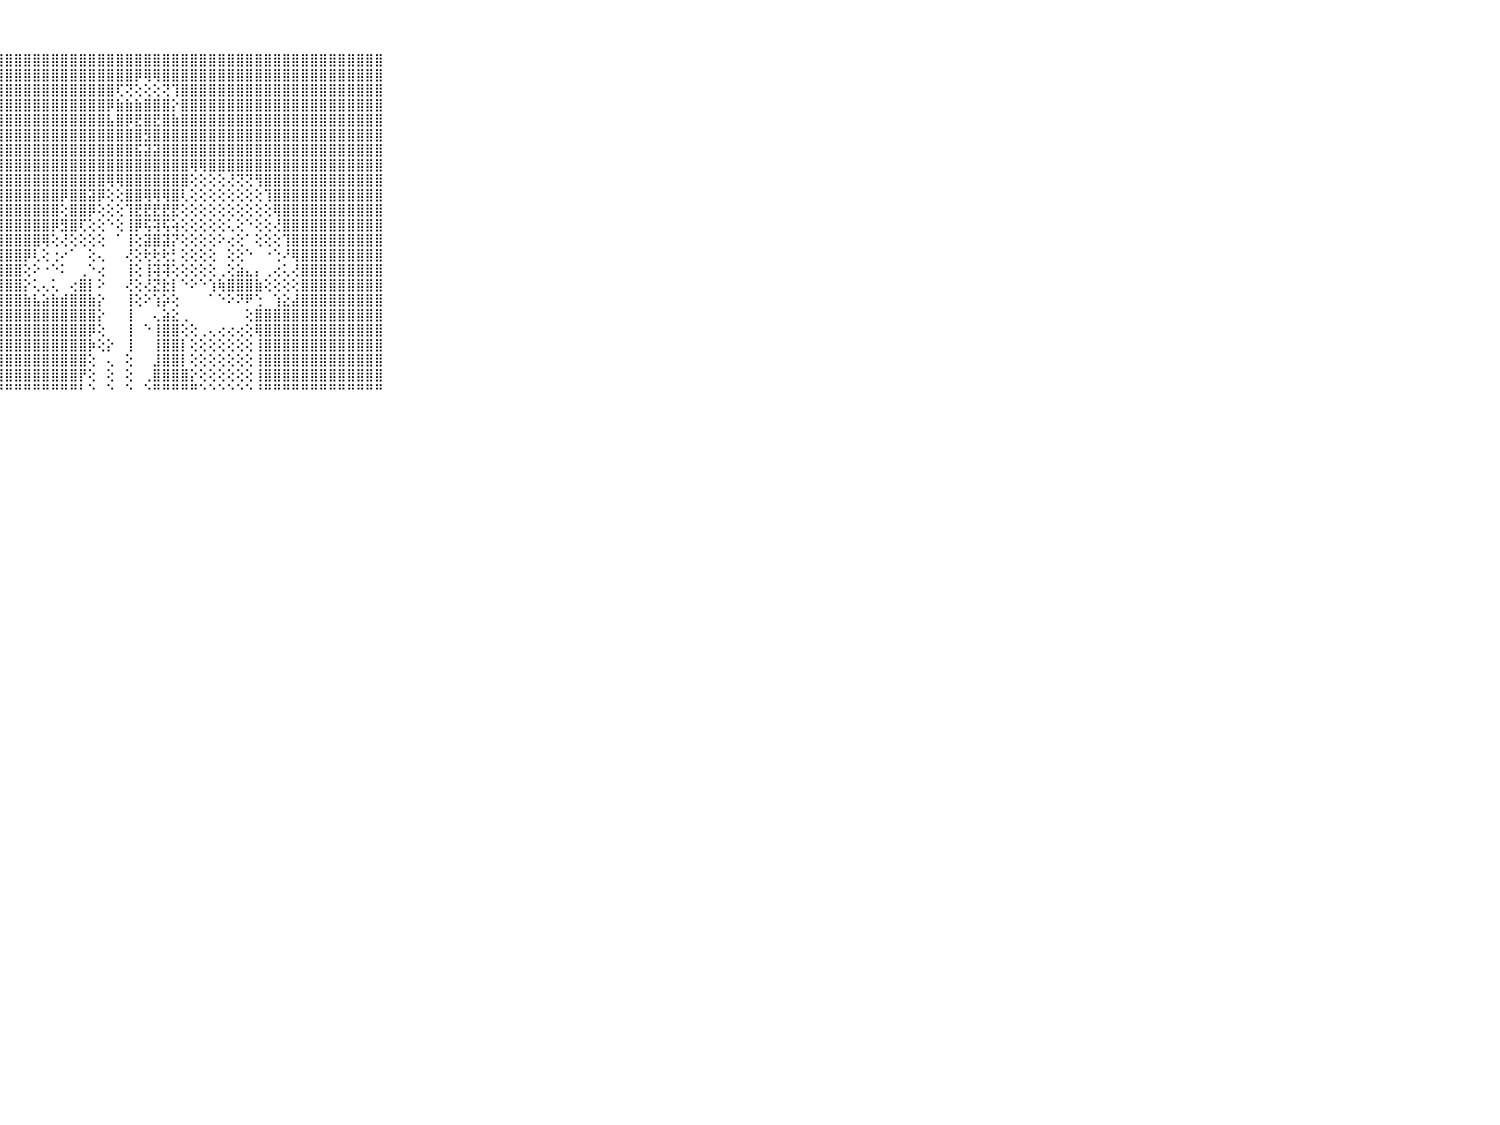

⠀⠀⠀⠀⠀⠀⠀⠀⠀⠀⠀⣿⣿⣿⣿⣿⣿⣿⣿⣿⣿⣿⣿⣿⣿⣿⣿⣿⣿⣿⣿⣿⣿⣿⣿⣿⣿⣿⣿⣿⣿⣿⣿⣿⣿⣿⣿⣿⣿⣿⣿⣿⣿⣿⣿⣿⣿⣿⣿⣿⣿⣿⣿⣿⣿⣿⣿⣿⣿⠀⠀⠀⠀⠀⠀⠀⠀⠀⠀⠀⠀
⠀⠀⠀⠀⠀⠀⠀⠀⠀⠀⠀⣿⣿⣿⣿⣿⣿⣿⣿⣿⣿⣿⣿⣿⣿⣿⣿⣿⣿⣿⣿⣿⣿⣿⣿⣿⣿⣿⣿⣿⣿⣿⡿⢿⢿⣿⣿⣿⣿⣿⣿⣿⣿⣿⣿⣿⣿⣿⣿⣿⣿⣿⣿⣿⣿⣿⣿⣿⣿⠀⠀⠀⠀⠀⠀⠀⠀⠀⠀⠀⠀
⠀⠀⠀⠀⠀⠀⠀⠀⠀⠀⠀⣿⣿⣿⣿⣿⣿⣿⣿⣿⣿⣿⣿⣿⣿⣿⣿⣿⣿⣿⣿⣿⣿⣿⣿⣿⣿⣿⣿⣿⢏⢝⢕⢕⢕⢝⢹⣿⣿⣿⣿⣿⣿⣿⣿⣿⣿⣿⣿⣿⣿⣿⣿⣿⣿⣿⣿⣿⣿⠀⠀⠀⠀⠀⠀⠀⠀⠀⠀⠀⠀
⠀⠀⠀⠀⠀⠀⠀⠀⠀⠀⠀⣿⣿⣿⣿⣿⣿⣿⣿⣿⣿⣿⣿⣿⣿⣿⣿⣿⣿⣿⣿⣿⣿⣿⣿⣿⣿⣿⣿⡿⣷⣷⣷⣿⣿⣿⡕⣿⣿⣿⣿⣿⣿⣿⣿⣿⣿⣿⣿⣿⣿⣿⣿⣿⣿⣿⣿⣿⣿⠀⠀⠀⠀⠀⠀⠀⠀⠀⠀⠀⠀
⠀⠀⠀⠀⠀⠀⠀⠀⠀⠀⠀⣿⣿⣿⣿⣿⣿⣿⣿⣿⣿⣿⣿⣿⣿⣿⣿⣿⣿⣿⣿⣿⣿⣿⣿⣿⣿⣿⣿⣧⣿⡿⣟⣿⣟⣿⣷⣿⣿⣿⣿⣿⣿⣿⣿⣿⣿⣿⣿⣿⣿⣿⣿⣿⣿⣿⣿⣿⣿⠀⠀⠀⠀⠀⠀⠀⠀⠀⠀⠀⠀
⠀⠀⠀⠀⠀⠀⠀⠀⠀⠀⠀⣿⣿⣿⣿⣿⣿⣿⣿⣿⣿⣿⣿⣿⣿⣿⣿⣿⣿⣿⣿⣿⣿⣿⣿⣿⣿⣿⣿⣿⣿⣿⣿⣻⣿⣿⣿⣿⣿⣿⣿⣿⣿⣿⣿⣿⣿⣿⣿⣿⣿⣿⣿⣿⣿⣿⣿⣿⣿⠀⠀⠀⠀⠀⠀⠀⠀⠀⠀⠀⠀
⠀⠀⠀⠀⠀⠀⠀⠀⠀⠀⠀⣿⣿⣿⣿⣿⣿⣿⣿⣿⣿⣿⣿⣿⣿⣿⣿⣿⣿⣿⣿⣿⣿⣿⣿⣿⣿⣿⣿⣿⣿⣿⣯⣽⣽⣿⣿⣿⣿⣿⣿⣿⣿⣿⣿⣿⣿⣿⣿⣿⣿⣿⣿⣿⣿⣿⣿⣿⣿⠀⠀⠀⠀⠀⠀⠀⠀⠀⠀⠀⠀
⠀⠀⠀⠀⠀⠀⠀⠀⠀⠀⠀⣿⣿⣿⣿⣿⣿⣿⣿⣿⣿⣿⣿⣿⣿⣿⣿⣿⣿⣿⣿⣿⣿⣿⣿⣿⣿⣿⣿⣿⣿⣿⣿⣿⣿⣿⣿⣿⢿⢿⣿⣿⣿⣿⣿⣿⣿⣿⣿⣿⣿⣿⣿⣿⣿⣿⣿⣿⣿⠀⠀⠀⠀⠀⠀⠀⠀⠀⠀⠀⠀
⠀⠀⠀⠀⠀⠀⠀⠀⠀⠀⠀⣿⣿⣿⣿⣿⣿⣿⣿⣿⣿⣿⣿⣿⣿⣿⣿⣿⣿⣿⣿⣿⣿⣿⣿⣿⣿⣿⣿⢿⢿⣿⣿⣿⣿⣿⣿⣿⢕⢕⢕⢕⢜⢝⢝⢻⣿⣿⣿⣿⣿⣿⣿⣿⣿⣿⣿⣿⣿⠀⠀⠀⠀⠀⠀⠀⠀⠀⠀⠀⠀
⠀⠀⠀⠀⠀⠀⠀⠀⠀⠀⠀⣿⣿⣿⣿⣿⣿⣿⣿⣿⣿⣿⣿⣿⣿⣿⣿⣿⣿⣿⣿⣿⣿⣿⡿⣿⣿⣽⡿⢕⢕⣿⣿⢿⢿⢿⣿⢇⢕⢕⢕⢕⢕⢕⢕⢕⢹⣿⣿⣿⣿⣿⣿⣿⣿⣿⣿⣿⣿⠀⠀⠀⠀⠀⠀⠀⠀⠀⠀⠀⠀
⠀⠀⠀⠀⠀⠀⠀⠀⠀⠀⠀⣿⣿⣿⣿⣿⣿⣿⣿⣿⣿⣿⣿⣿⣿⣿⣿⣿⣿⣿⣿⣿⣿⣿⢕⣿⣿⡿⢕⢕⢕⢹⣟⣟⣟⣟⣟⢕⢕⢕⢕⢕⢕⢕⢕⢕⢕⢿⣿⣿⣿⣿⣿⣿⣿⣿⣿⣿⣿⠀⠀⠀⠀⠀⠀⠀⠀⠀⠀⠀⠀
⠀⠀⠀⠀⠀⠀⠀⠀⠀⠀⠀⣿⣿⣿⣿⣿⣿⣿⣿⣿⣿⣿⣿⣿⣿⣿⣿⣿⣿⣿⣿⣿⣿⡿⣻⣿⢏⢕⢕⠑⢕⢸⡿⢯⢽⢯⢵⢕⢕⢕⢕⢕⢅⢕⠑⢕⢕⢜⣿⣿⣿⣿⣿⣿⣿⣿⣿⣿⣿⠀⠀⠀⠀⠀⠀⠀⠀⠀⠀⠀⠀
⠀⠀⠀⠀⠀⠀⠀⠀⠀⠀⠀⣿⣿⣿⣿⣿⣿⣿⣿⣿⣿⣿⣿⣿⣿⣿⣿⣿⣿⣿⣿⣿⢿⢕⢜⢕⢕⢕⢕⠀⠁⢸⢕⣽⣿⣽⡝⢕⢕⢕⢕⠕⢔⢕⠁⢕⢕⢕⢹⣿⣿⣿⣿⣿⣿⣿⣿⣿⣿⠀⠀⠀⠀⠀⠀⠀⠀⠀⠀⠀⠀
⠀⠀⠀⠀⠀⠀⠀⠀⠀⠀⠀⣿⣿⣿⣿⣿⣿⣿⣿⣿⣿⣿⣿⣿⣿⣿⣿⣿⣿⣿⡿⢇⢕⢐⠔⠁⠀⢕⢄⠀⠀⢜⢕⢗⢗⢗⡃⢕⢕⢕⢕⠀⢕⢕⠑⠀⠐⢑⠜⢿⣿⣿⣿⣿⣿⣿⣿⣿⣿⠀⠀⠀⠀⠀⠀⠀⠀⠀⠀⠀⠀
⠀⠀⠀⠀⠀⠀⠀⠀⠀⠀⠀⣿⣿⣿⣿⣿⣿⣿⣿⣿⣿⣿⣿⣿⣿⣿⣿⣿⣿⣿⢕⠕⠐⠑⠅⠀⢀⠑⢔⠀⠀⢸⢕⢸⢽⢽⢕⢕⢕⢕⢕⢀⢕⣵⣄⡄⢀⢔⢅⢜⣿⣿⣿⣿⣿⣿⣿⣿⣿⠀⠀⠀⠀⠀⠀⠀⠀⠀⠀⠀⠀
⠀⠀⠀⠀⠀⠀⠀⠀⠀⠀⠀⣿⣿⣿⣿⣿⣿⣿⣿⣿⣿⣿⣿⣿⣿⣿⣿⣿⣿⣿⡕⢅⢄⢅⠀⢔⣿⡇⠕⠀⠀⢜⢕⢜⣝⣗⡇⠑⠕⠑⢱⢷⣿⣿⣿⣷⢕⢕⢕⢕⣿⣿⣿⣿⣿⣿⣿⣿⣿⠀⠀⠀⠀⠀⠀⠀⠀⠀⠀⠀⠀
⠀⠀⠀⠀⠀⠀⠀⠀⠀⠀⠀⣿⣿⣿⣿⣿⣿⣿⣿⣿⣿⣿⣿⣿⣿⣿⣿⣿⣿⣿⣷⣧⣵⣷⣾⣿⣿⣷⡕⠀⠀⢸⢕⠕⢱⡵⢕⠀⠀⠀⠁⠑⠕⠝⠟⢑⠀⢱⣕⣼⣿⣿⣿⣿⣿⣿⣿⣿⣿⠀⠀⠀⠀⠀⠀⠀⠀⠀⠀⠀⠀
⠀⠀⠀⠀⠀⠀⠀⠀⠀⠀⠀⣿⣿⣿⣿⣿⣿⣿⣿⣿⣿⣿⣿⣿⣿⣿⣿⣿⣿⣿⣿⣿⣿⣿⣿⣿⣿⣿⡕⠀⠀⢸⠀⠀⢄⣵⣕⢀⠀⠀⠀⠀⠀⠀⢕⣿⣿⣿⣿⣿⣿⣿⣿⣿⣿⣿⣿⣿⣿⠀⠀⠀⠀⠀⠀⠀⠀⠀⠀⠀⠀
⠀⠀⠀⠀⠀⠀⠀⠀⠀⠀⠀⣿⣿⣿⣿⣿⣿⣿⣿⣿⣿⣿⣿⣿⣿⣿⣿⣿⣿⣿⣿⣿⣿⣿⣿⣿⣿⡿⢕⠀⠀⢸⠀⠑⢸⣿⣿⢕⢕⢀⢄⢔⢔⢔⢕⢿⣿⣿⣿⣿⣿⣿⣿⣿⣿⣿⣿⣿⣿⠀⠀⠀⠀⠀⠀⠀⠀⠀⠀⠀⠀
⠀⠀⠀⠀⠀⠀⠀⠀⠀⠀⠀⣿⣿⣿⣿⣿⣿⣿⣿⣿⣿⣿⣿⣿⣿⣿⣿⣿⣿⣿⣿⣿⣿⣿⣿⣿⣿⡷⢕⡕⠀⢸⠀⠀⢸⣿⣿⡇⢕⢕⢕⢕⢕⢕⢕⢸⣿⣿⣿⣿⣿⣿⣿⣿⣿⣿⣿⣿⣿⠀⠀⠀⠀⠀⠀⠀⠀⠀⠀⠀⠀
⠀⠀⠀⠀⠀⠀⠀⠀⠀⠀⠀⣿⣿⣿⣿⣿⣿⣿⣿⣿⣿⣿⣿⣿⣿⣿⣿⣿⣿⣿⣿⣿⣿⣿⣿⣿⣿⢕⠀⢄⠀⢕⠀⠀⣸⣿⣿⡇⢕⢕⢕⢕⢕⢕⢕⢸⣿⣿⣿⣿⣿⣿⣿⣿⣿⣿⣿⣿⣿⠀⠀⠀⠀⠀⠀⠀⠀⠀⠀⠀⠀
⠀⠀⠀⠀⠀⠀⠀⠀⠀⠀⠀⣿⣿⣿⣿⣿⣿⣿⣿⣿⣿⣿⣿⣿⣿⣿⣿⣿⣿⣿⣿⣿⣿⣿⣿⣿⡟⢕⠀⢕⠀⢕⠀⢀⣿⣿⣿⣿⡕⢕⢕⢕⢕⢕⢕⢸⣿⣿⣿⣿⣿⣿⣿⣿⣿⣿⣿⣿⣿⠀⠀⠀⠀⠀⠀⠀⠀⠀⠀⠀⠀
⠀⠀⠀⠀⠀⠀⠀⠀⠀⠀⠀⠛⠛⠛⠛⠛⠛⠛⠛⠛⠛⠛⠛⠛⠛⠛⠛⠛⠛⠛⠛⠛⠛⠛⠛⠛⠃⠑⠀⠑⠀⠑⠀⠑⠛⠛⠛⠛⠛⠑⠑⠑⠑⠑⠑⠘⠛⠛⠛⠛⠛⠛⠛⠛⠛⠛⠛⠛⠛⠀⠀⠀⠀⠀⠀⠀⠀⠀⠀⠀⠀